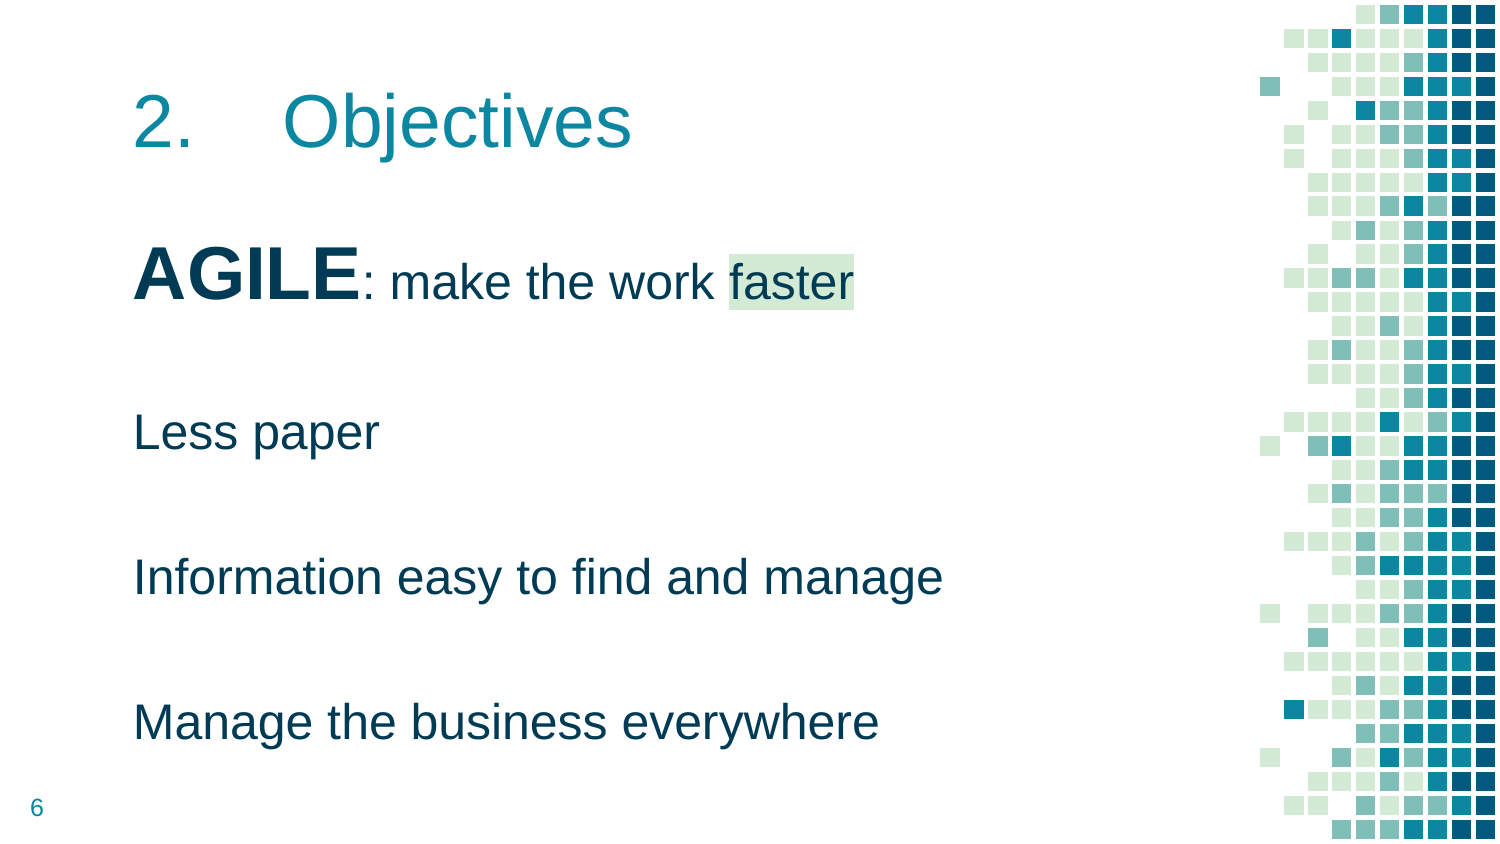

# 2.	Objectives
AGILE: make the work faster

Less paper

Information easy to find and manage

Manage the business everywhere
6